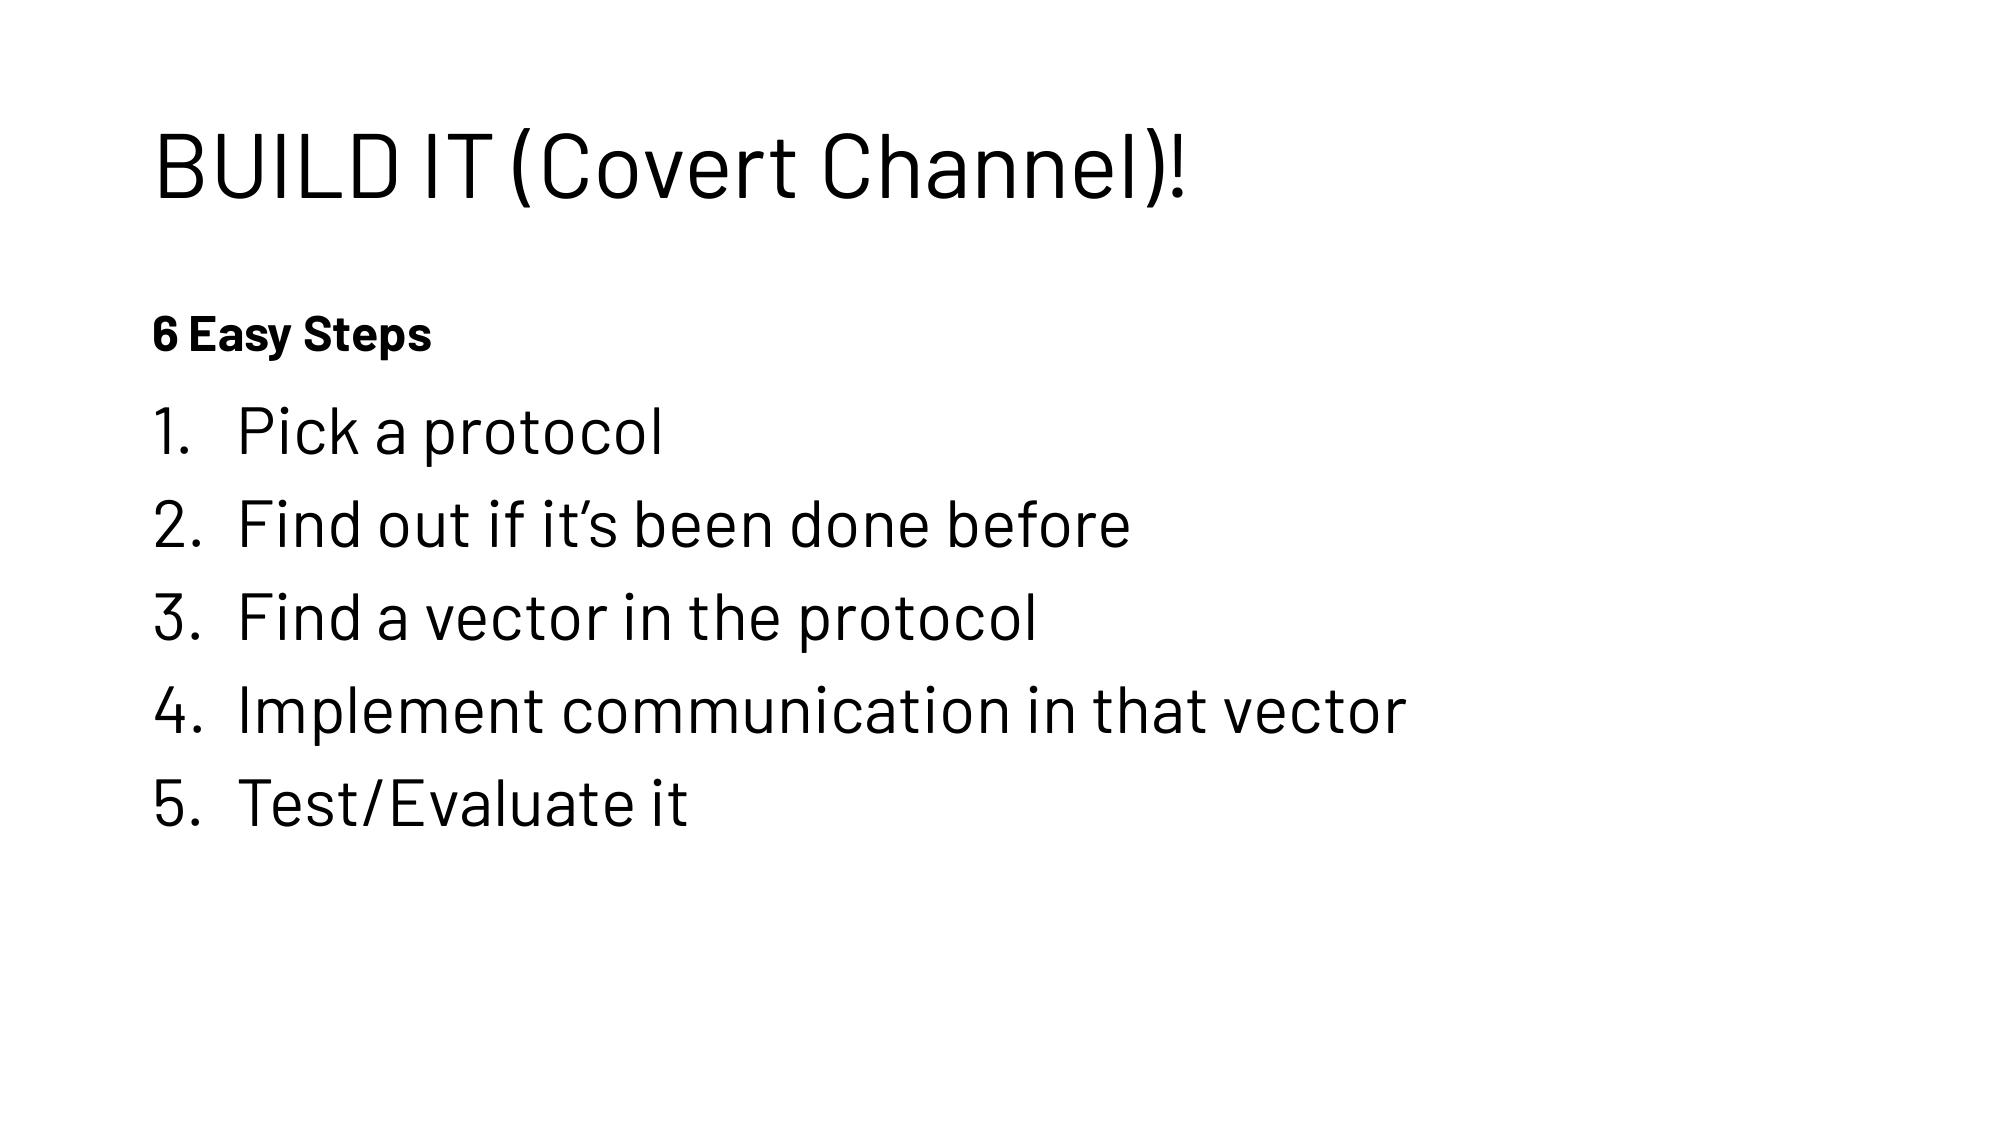

# BUILD IT (Covert Channel)!
6 Easy Steps
Pick a protocol
Find out if it’s been done before
Find a vector in the protocol
Implement communication in that vector
Test/Evaluate it